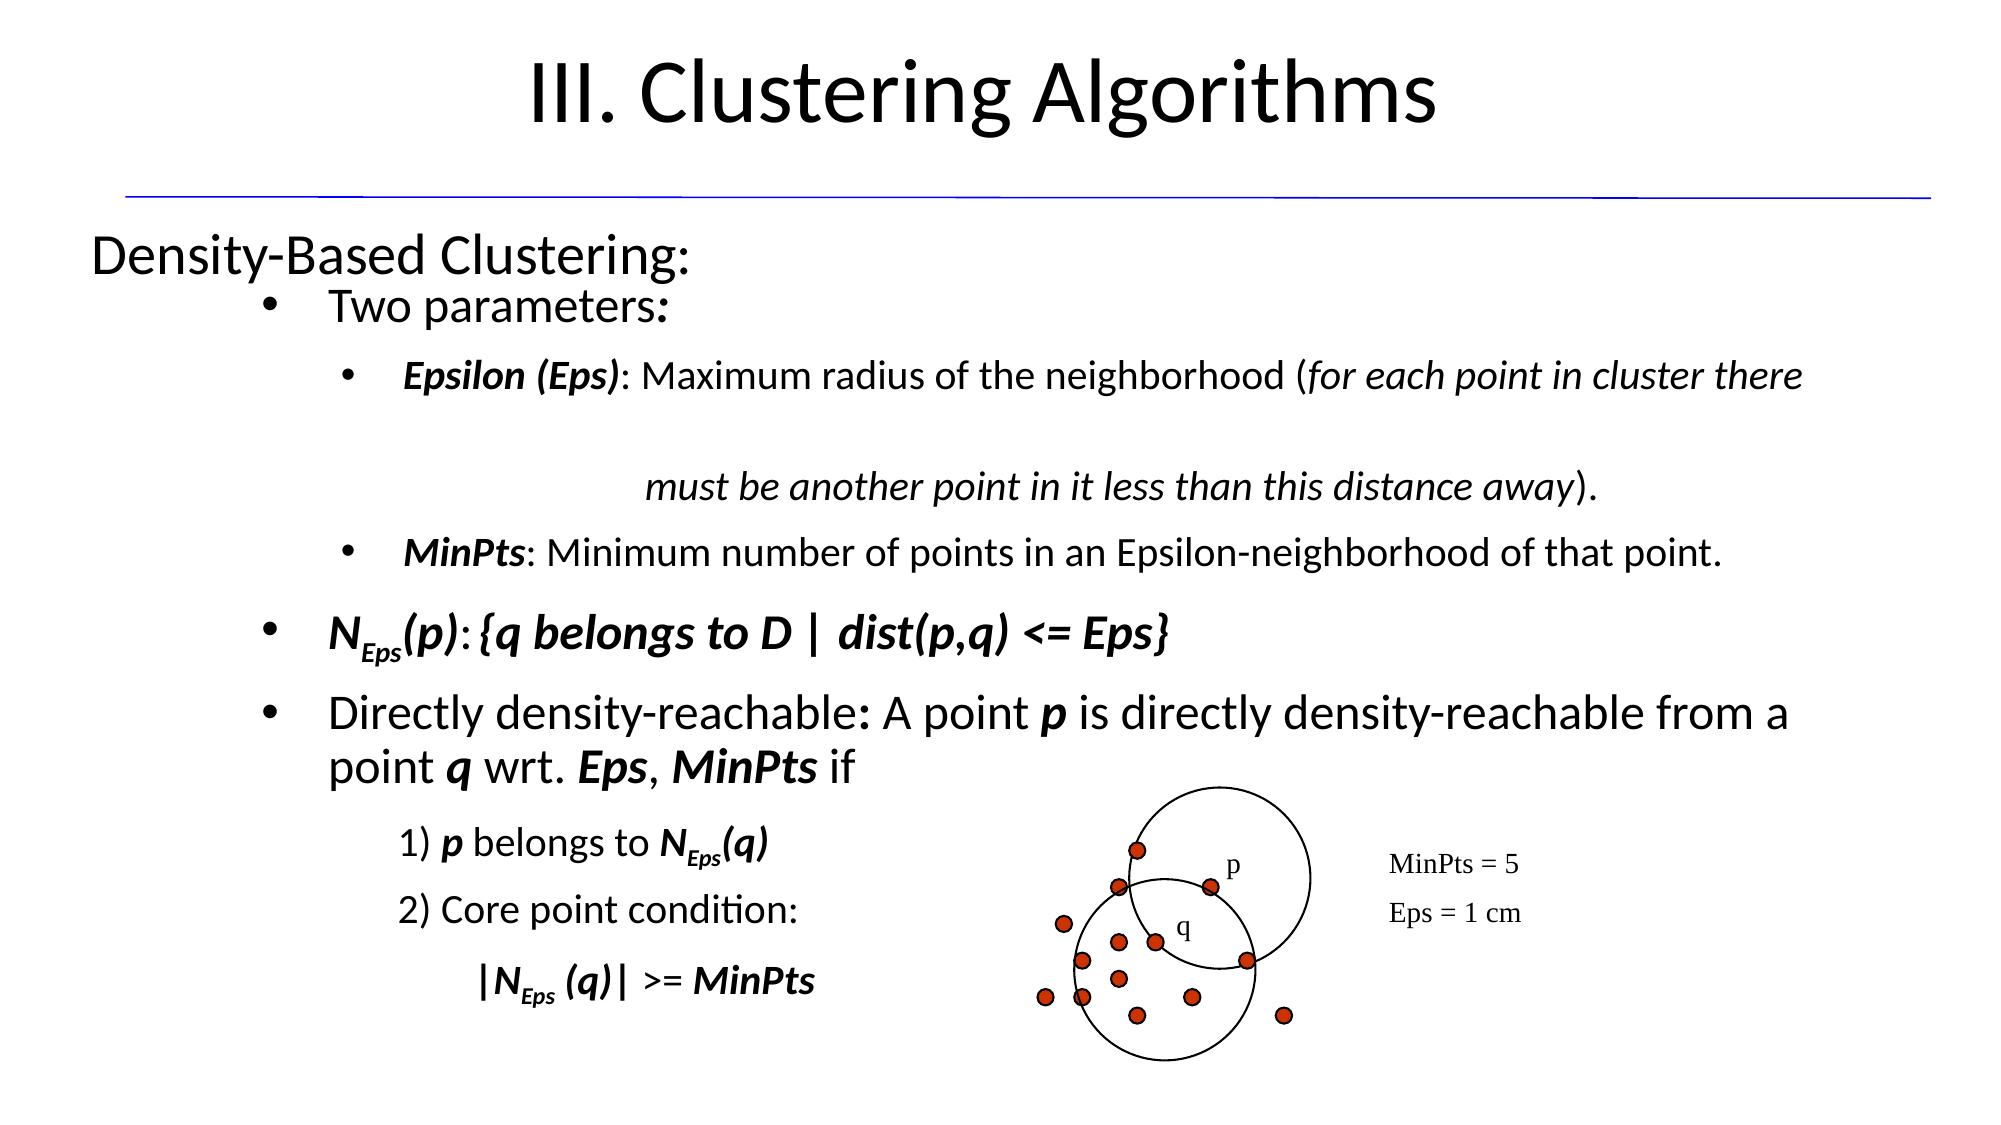

III. Clustering Algorithms
# Density-Based Clustering:
Two parameters:
Epsilon (Eps): Maximum radius of the neighborhood (for each point in cluster there
                                must be another point in it less than this distance away).
MinPts: Minimum number of points in an Epsilon-neighborhood of that point.
NEps(p):	{q belongs to D | dist(p,q) <= Eps}
Directly density-reachable: A point p is directly density-reachable from a point q wrt. Eps, MinPts if
      1) p belongs to NEps(q)
      2) Core point condition:
              |NEps (q)| >= MinPts

p

q

MinPts = 5
Eps = 1 cm